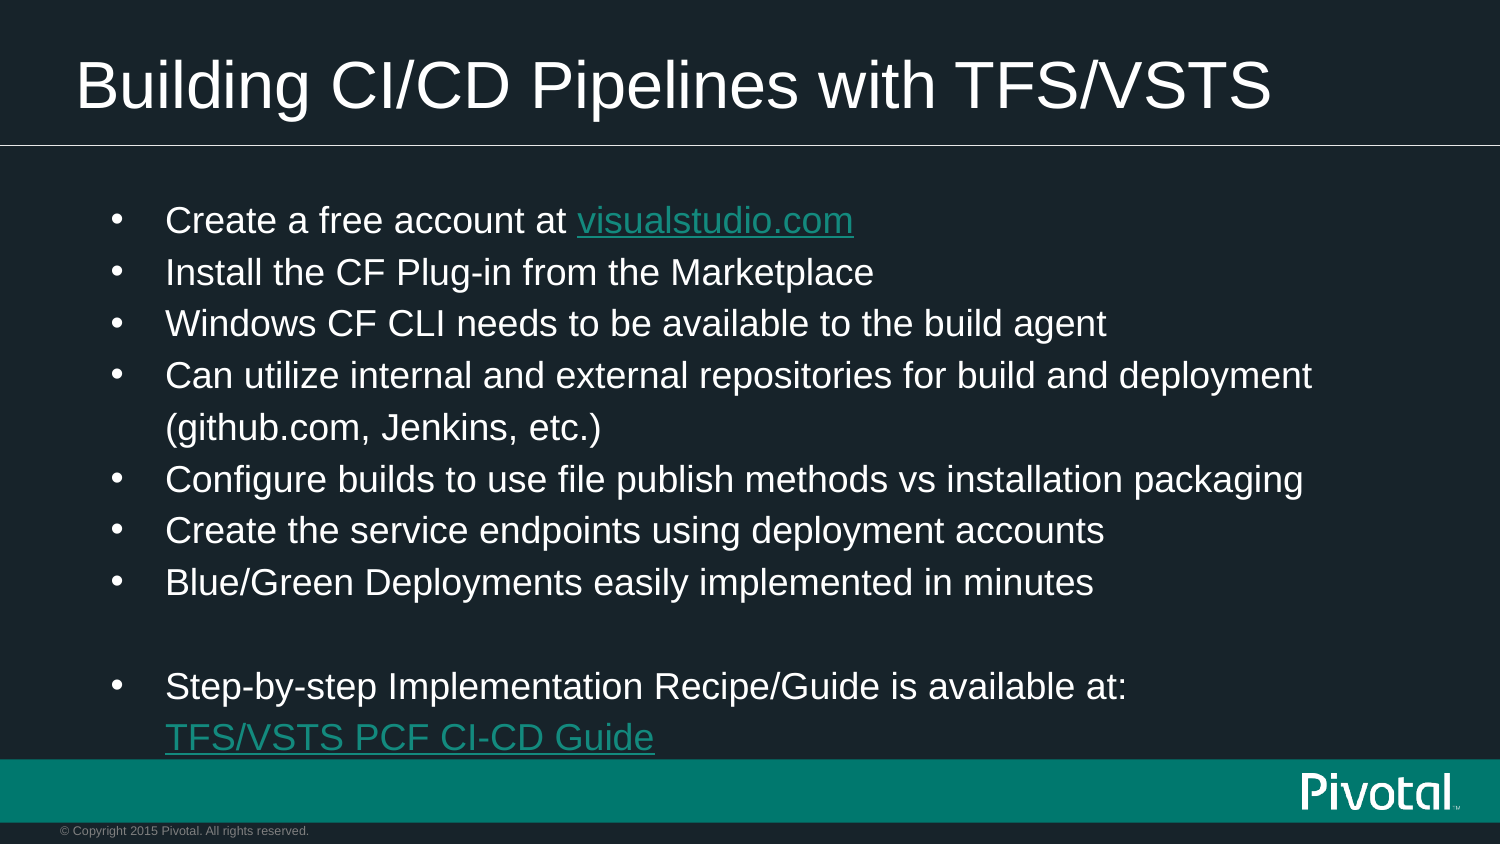

# Building CI/CD Pipelines with TFS/VSTS
Create a free account at visualstudio.com
Install the CF Plug-in from the Marketplace
Windows CF CLI needs to be available to the build agent
Can utilize internal and external repositories for build and deployment (github.com, Jenkins, etc.)
Configure builds to use file publish methods vs installation packaging
Create the service endpoints using deployment accounts
Blue/Green Deployments easily implemented in minutes

Step-by-step Implementation Recipe/Guide is available at:
TFS/VSTS PCF CI-CD Guide